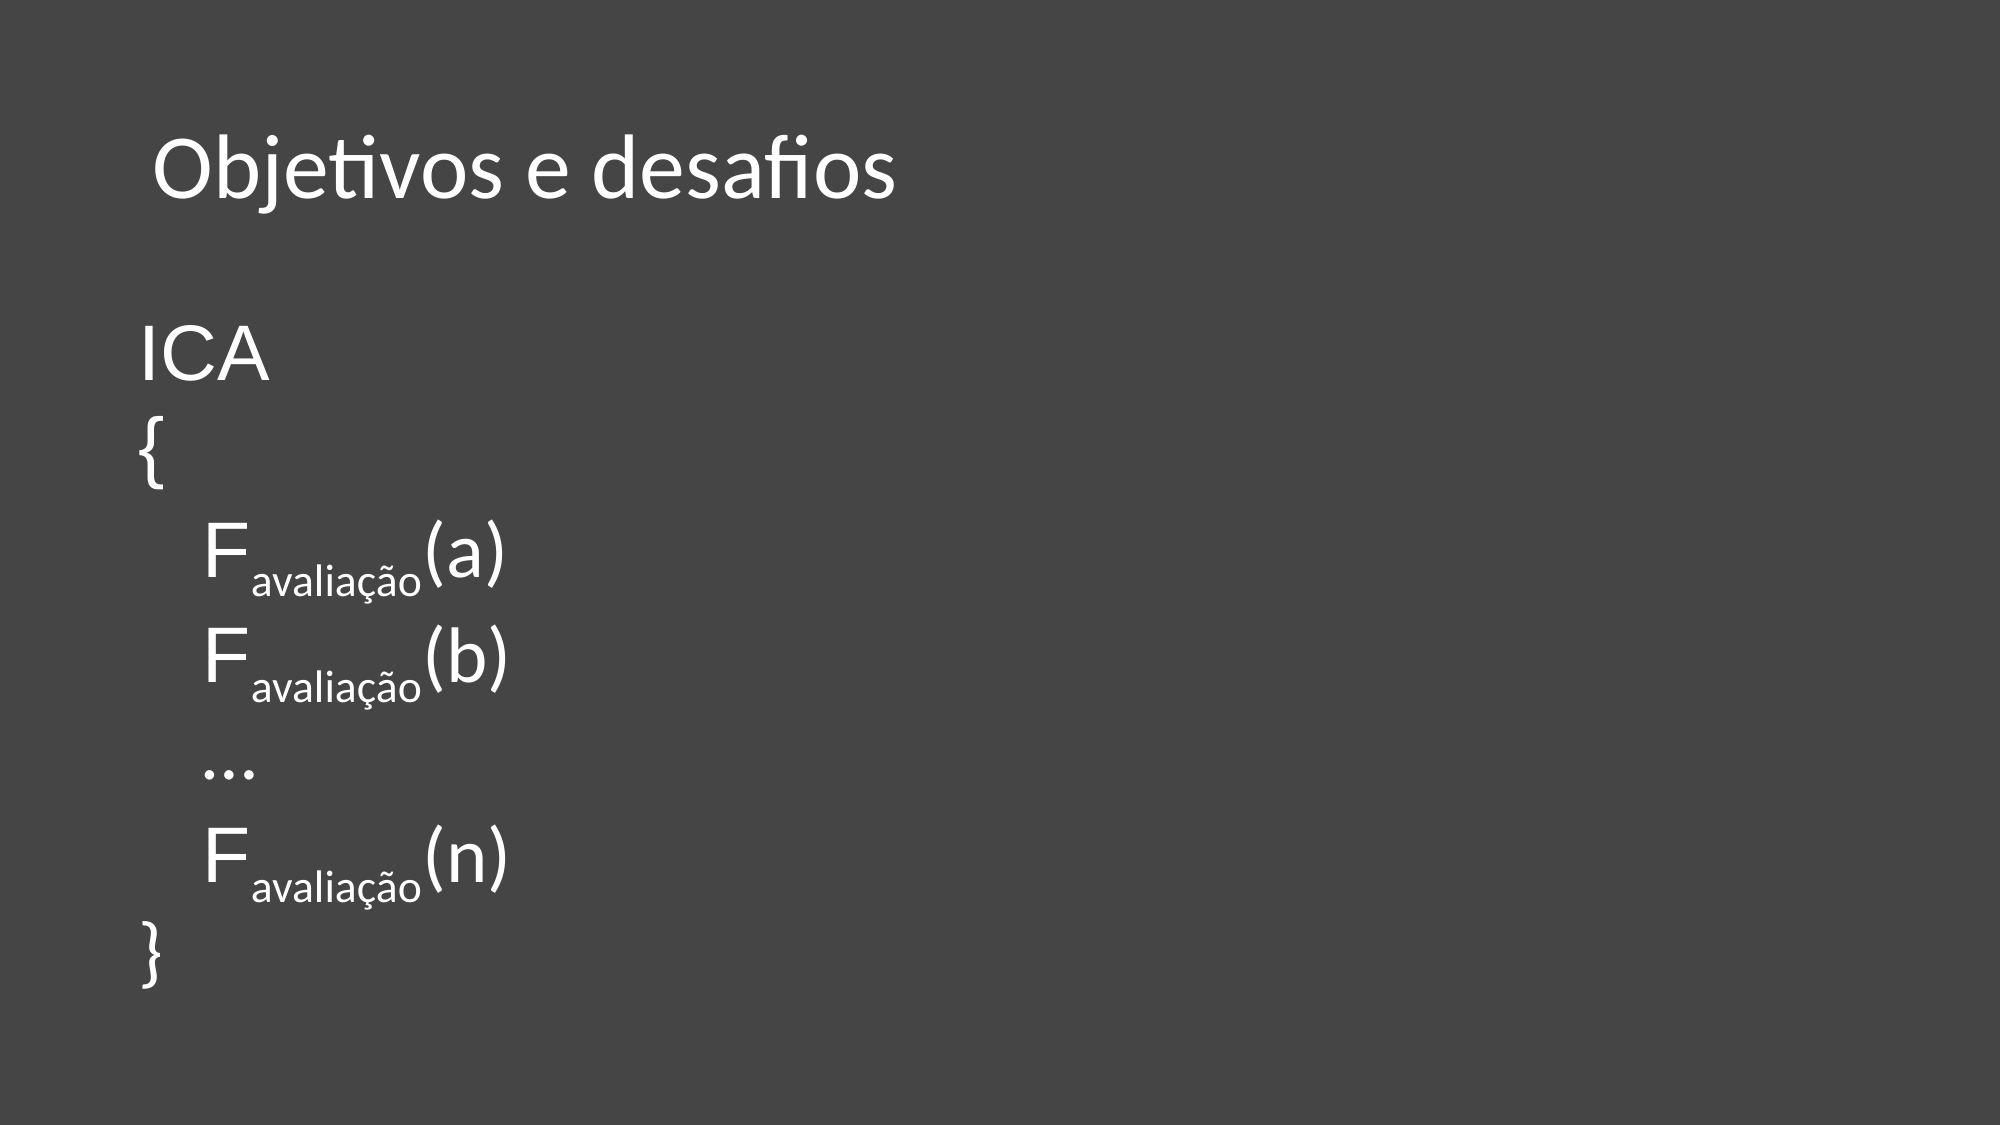

# Objetivos e desafios
ICA
{
	Favaliação(a)
	Favaliação(b)
	…
	Favaliação(n)
}